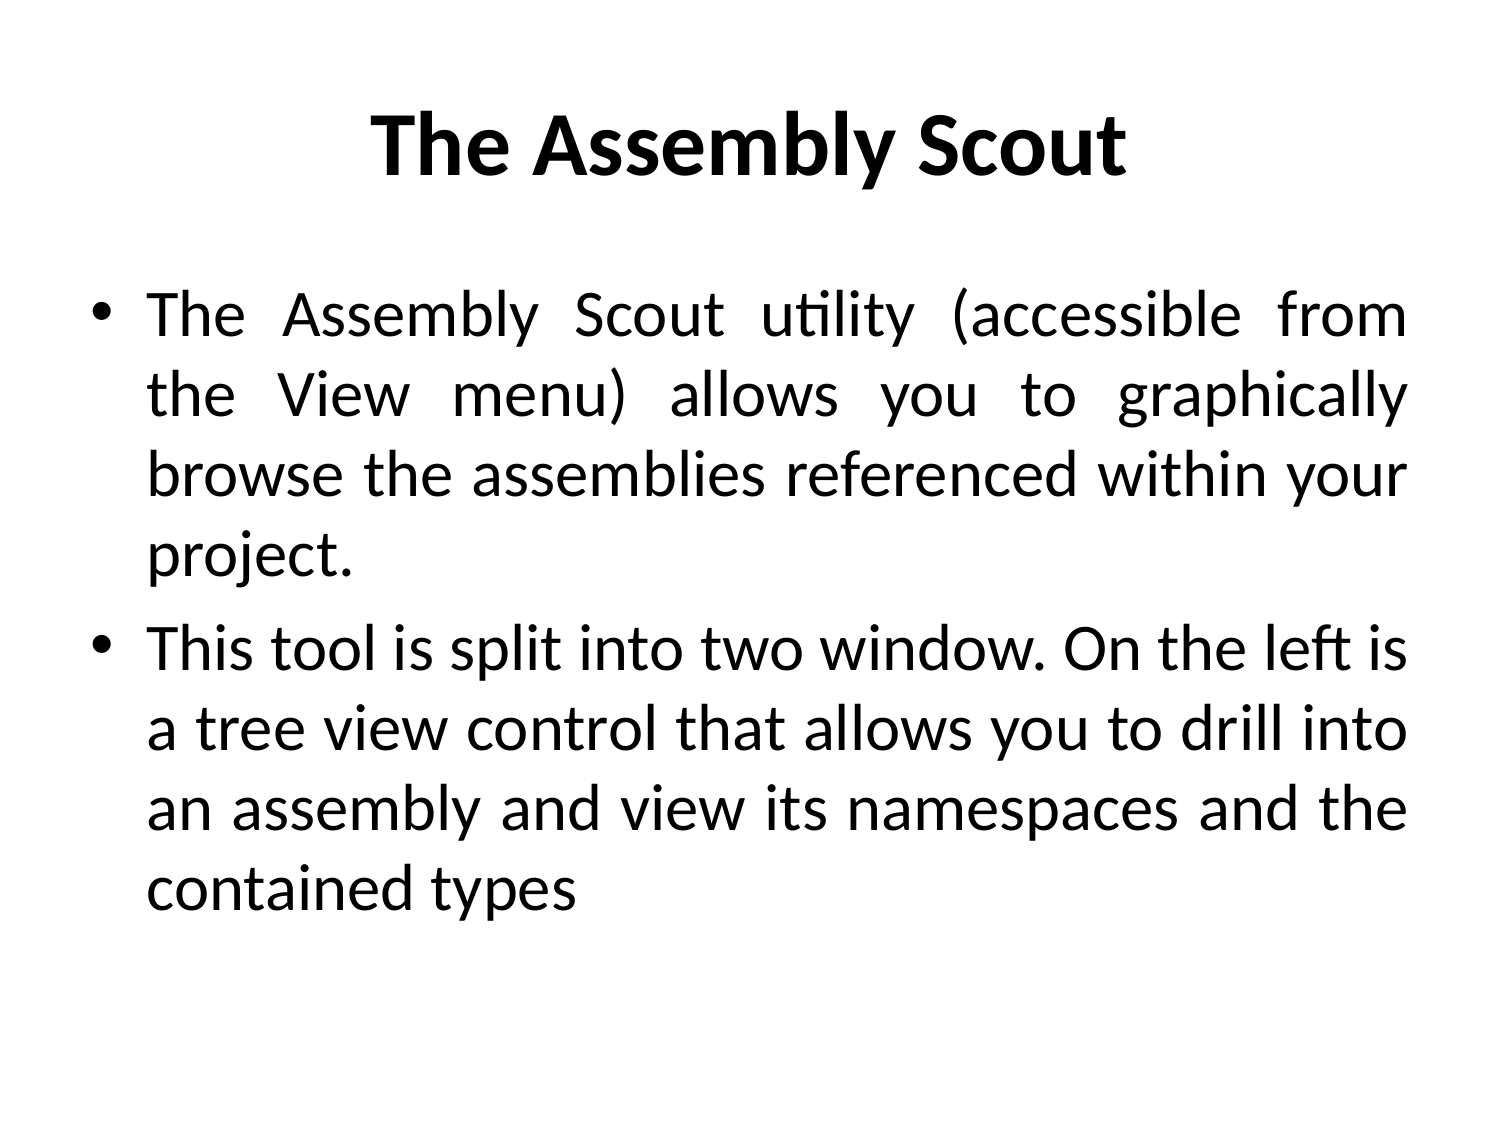

# The Assembly Scout
The Assembly Scout utility (accessible from the View menu) allows you to graphically browse the assemblies referenced within your project.
This tool is split into two window. On the left is a tree view control that allows you to drill into an assembly and view its namespaces and the contained types